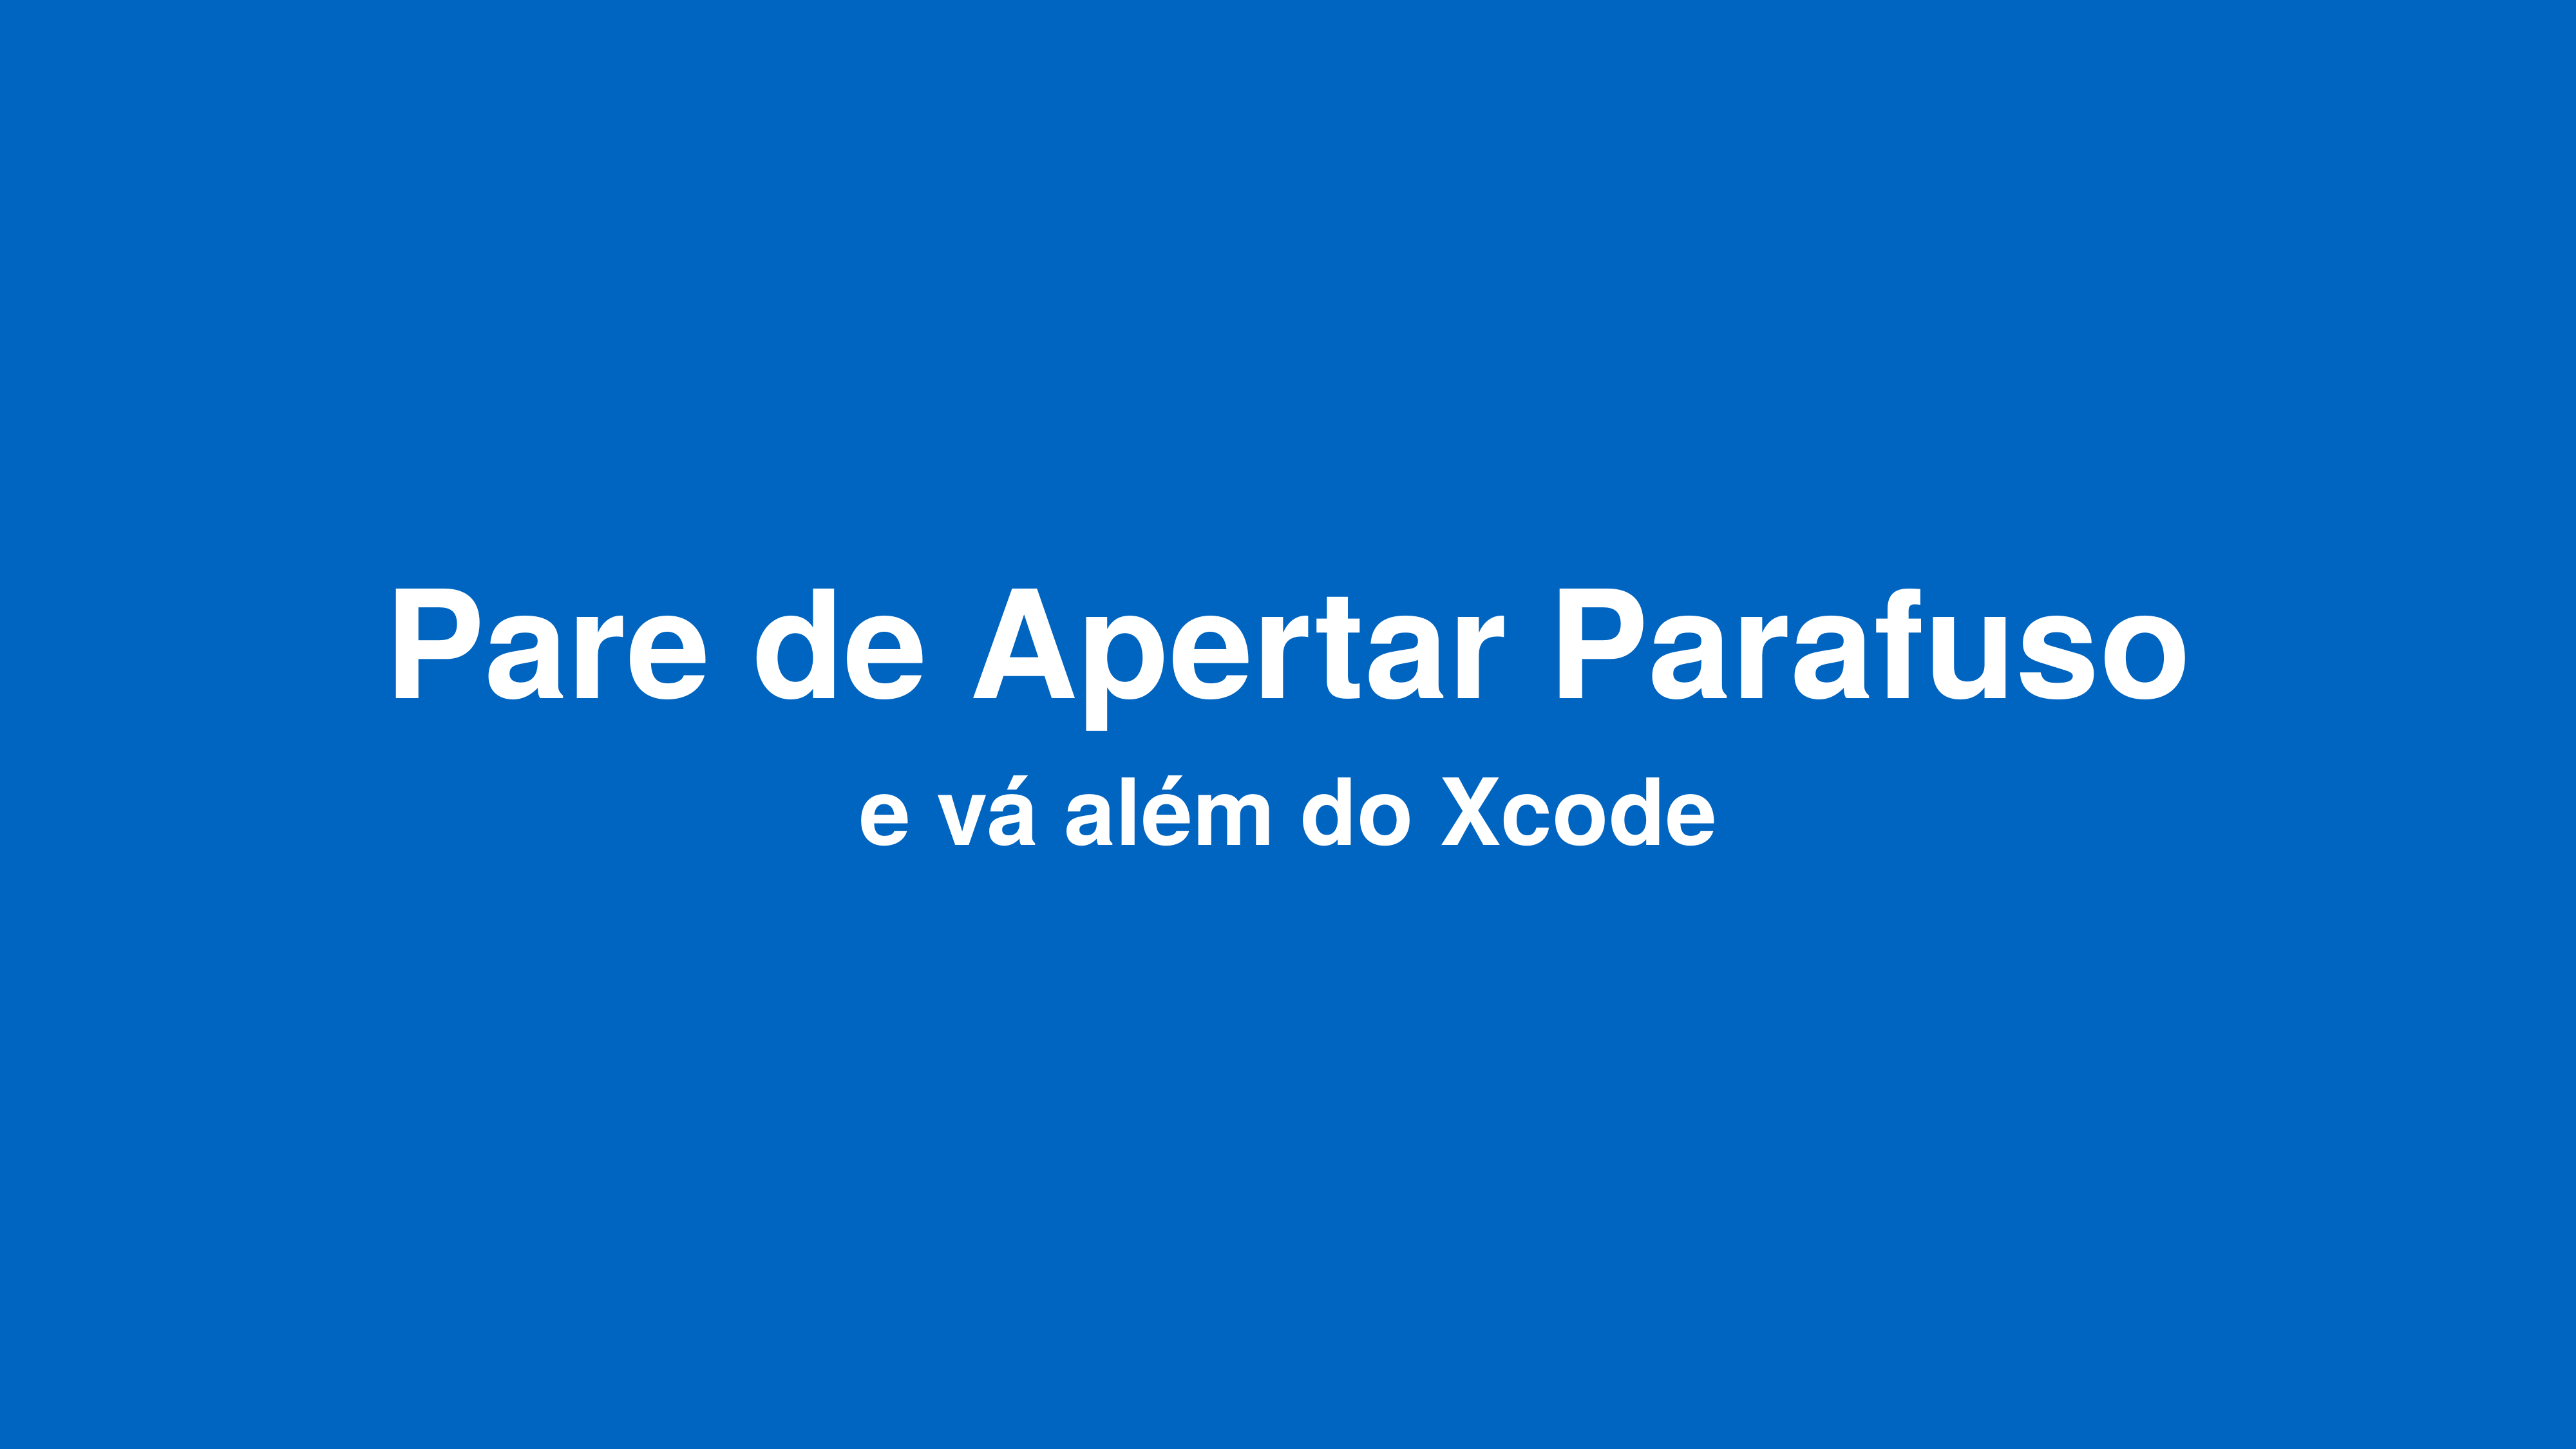

# Pare de Apertar Parafuso
e vá além do Xcode